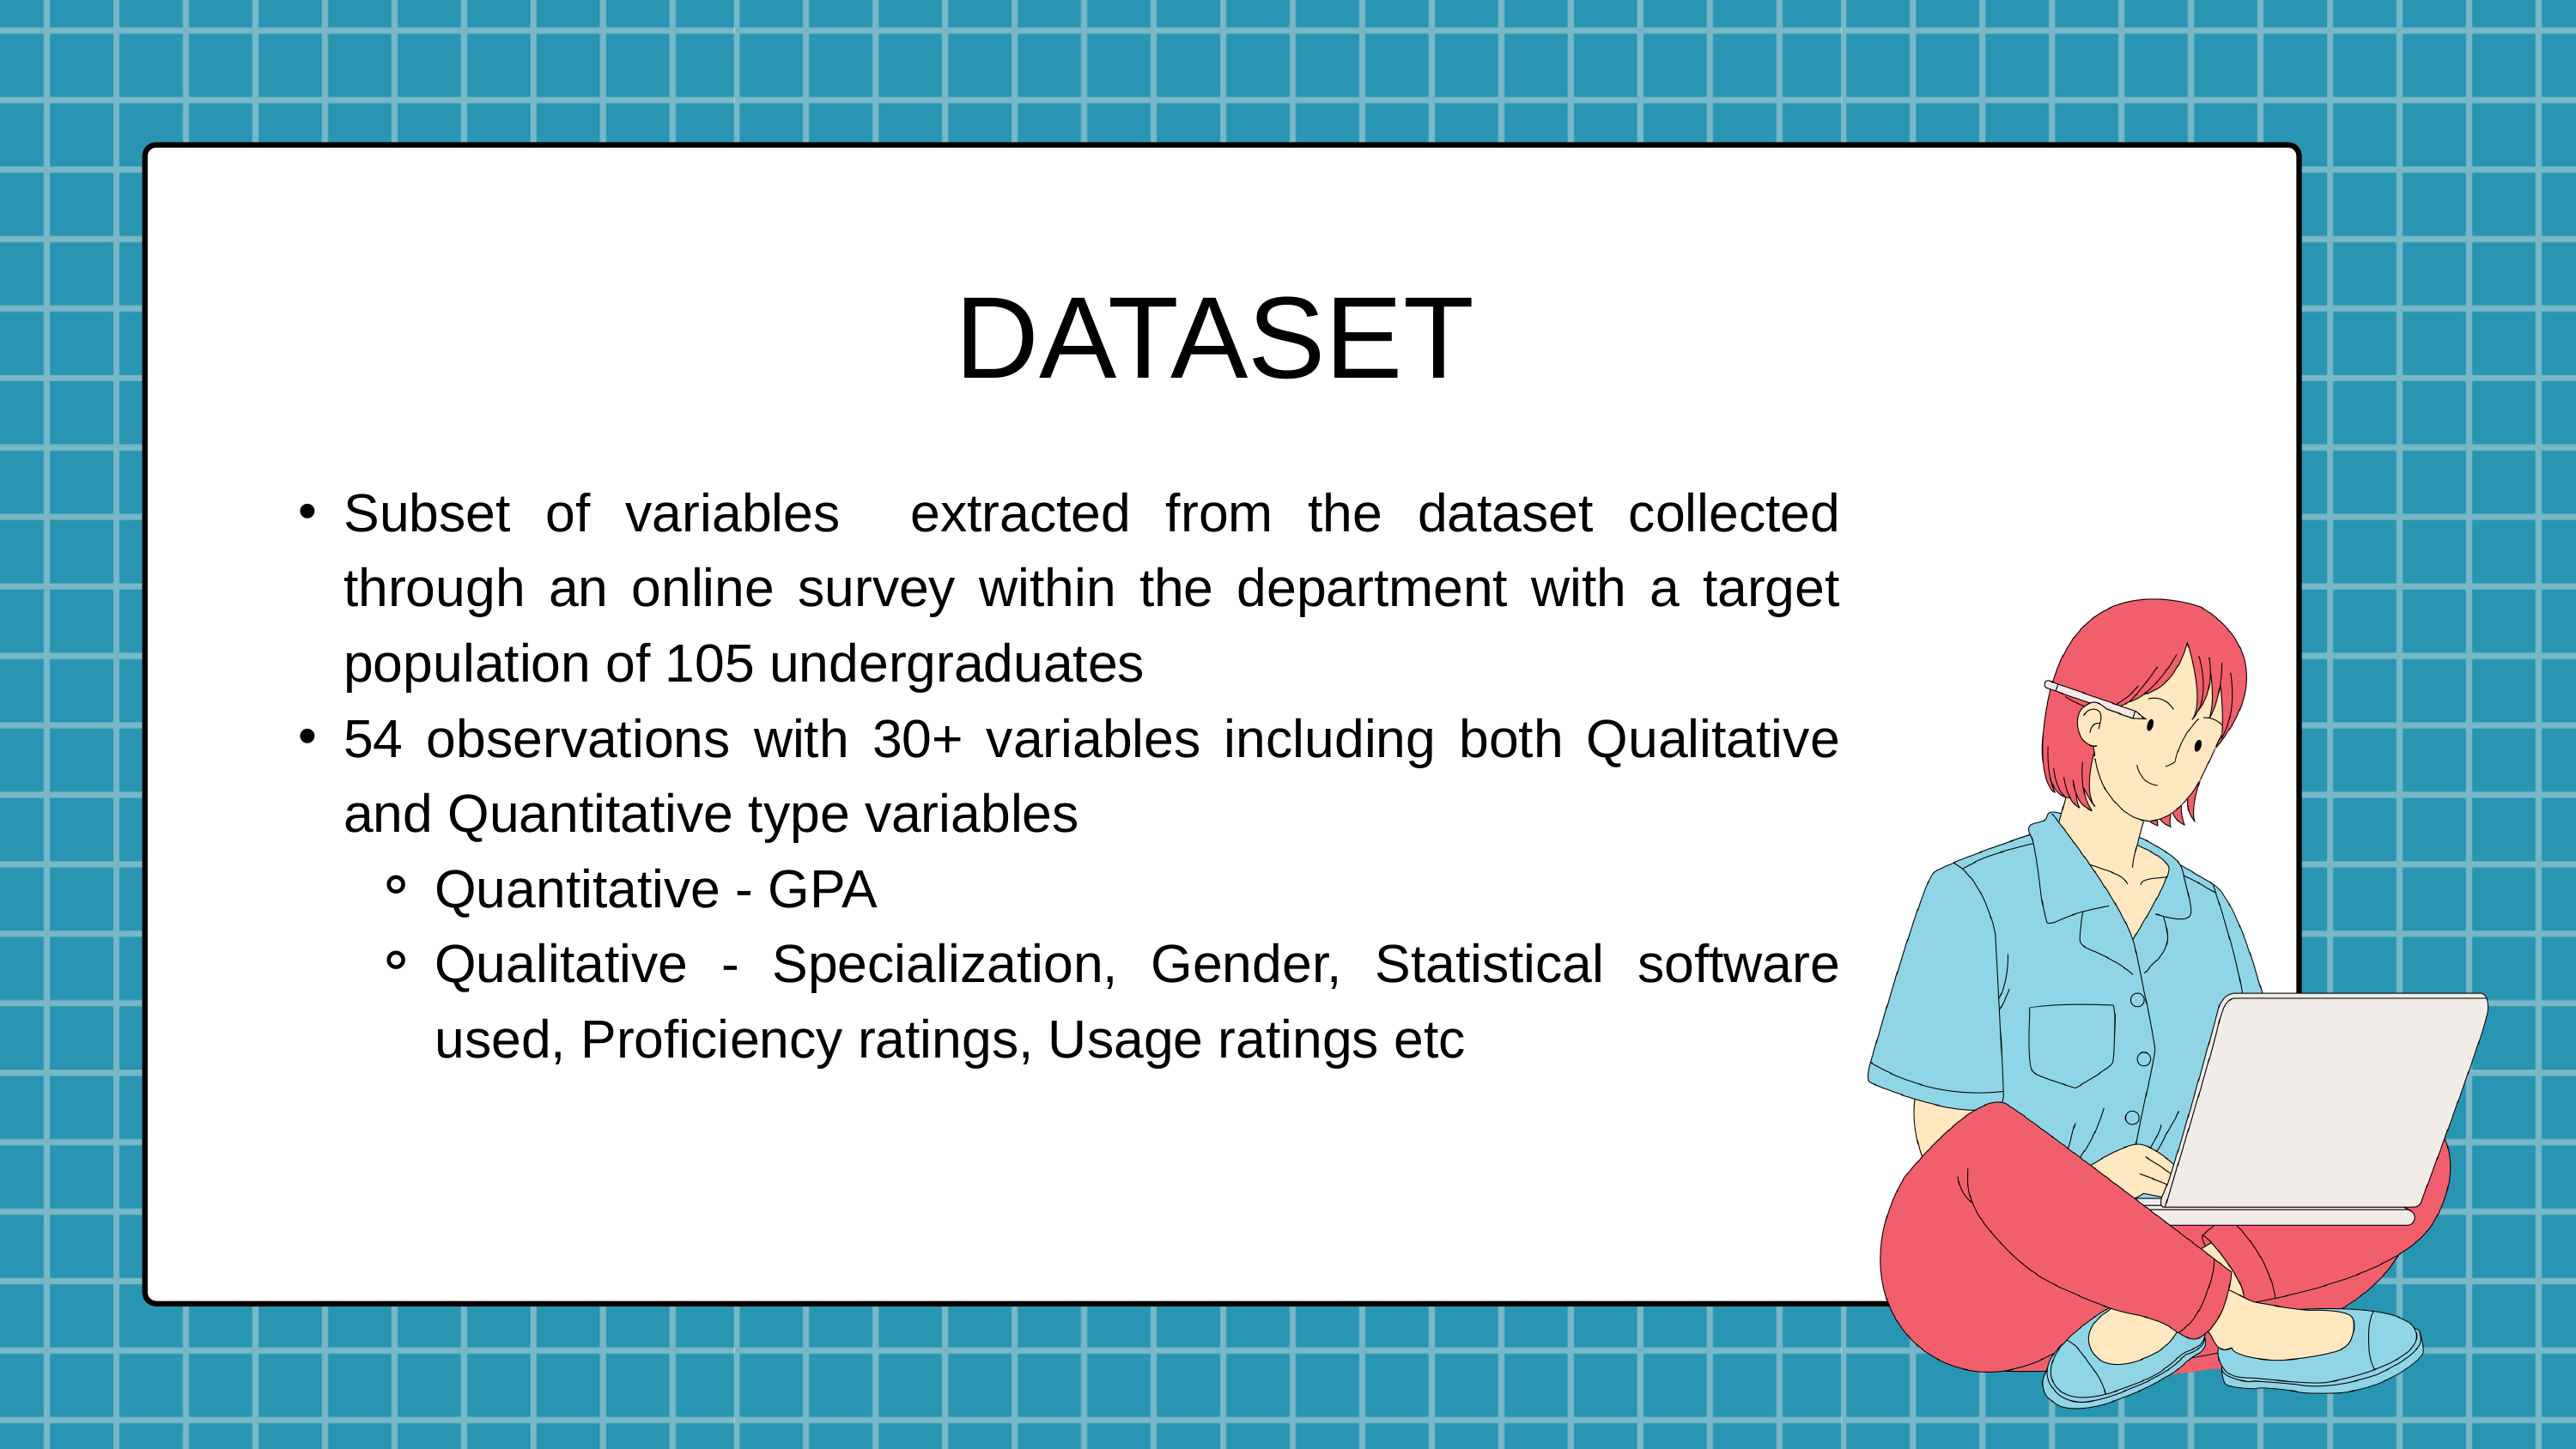

DATASET
Subset of variables  extracted from the dataset collected through an online survey within the department with a target population of 105 undergraduates
54 observations with 30+ variables including both Qualitative and Quantitative type variables
Quantitative - GPA
Qualitative - Specialization, Gender, Statistical software used, Proficiency ratings, Usage ratings etc